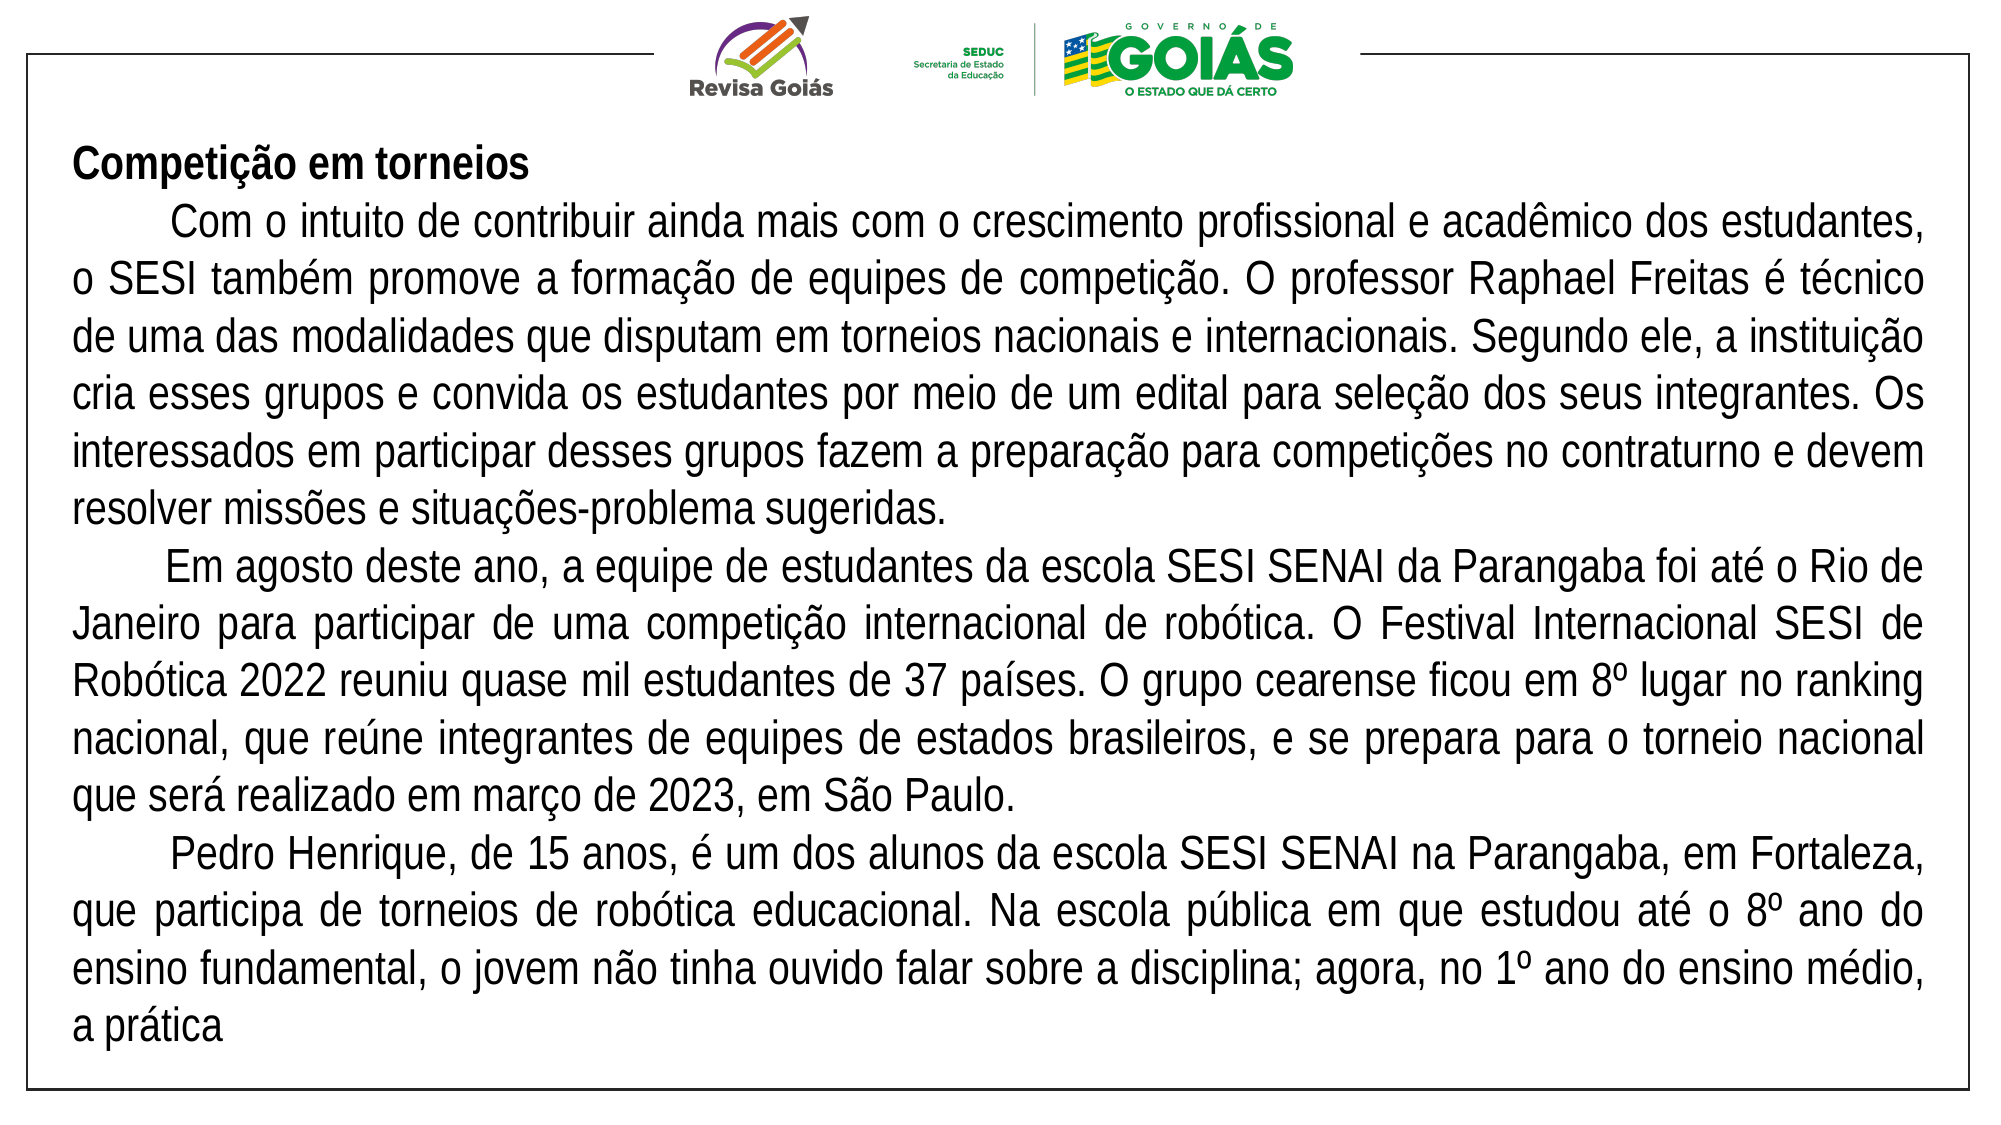

Competição em torneios
        Com o intuito de contribuir ainda mais com o crescimento profissional e acadêmico dos estudantes, o SESI também promove a formação de equipes de competição. O professor Raphael Freitas é técnico de uma das modalidades que disputam em torneios nacionais e internacionais. Segundo ele, a instituição cria esses grupos e convida os estudantes por meio de um edital para seleção dos seus integrantes. Os interessados em participar desses grupos fazem a preparação para competições no contraturno e devem resolver missões e situações-problema sugeridas.
        Em agosto deste ano, a equipe de estudantes da escola SESI SENAI da Parangaba foi até o Rio de Janeiro para participar de uma competição internacional de robótica. O Festival Internacional SESI de Robótica 2022 reuniu quase mil estudantes de 37 países. O grupo cearense ficou em 8º lugar no ranking nacional, que reúne integrantes de equipes de estados brasileiros, e se prepara para o torneio nacional que será realizado em março de 2023, em São Paulo.
        Pedro Henrique, de 15 anos, é um dos alunos da escola SESI SENAI na Parangaba, em Fortaleza, que participa de torneios de robótica educacional. Na escola pública em que estudou até o 8º ano do ensino fundamental, o jovem não tinha ouvido falar sobre a disciplina; agora, no 1º ano do ensino médio, a prática